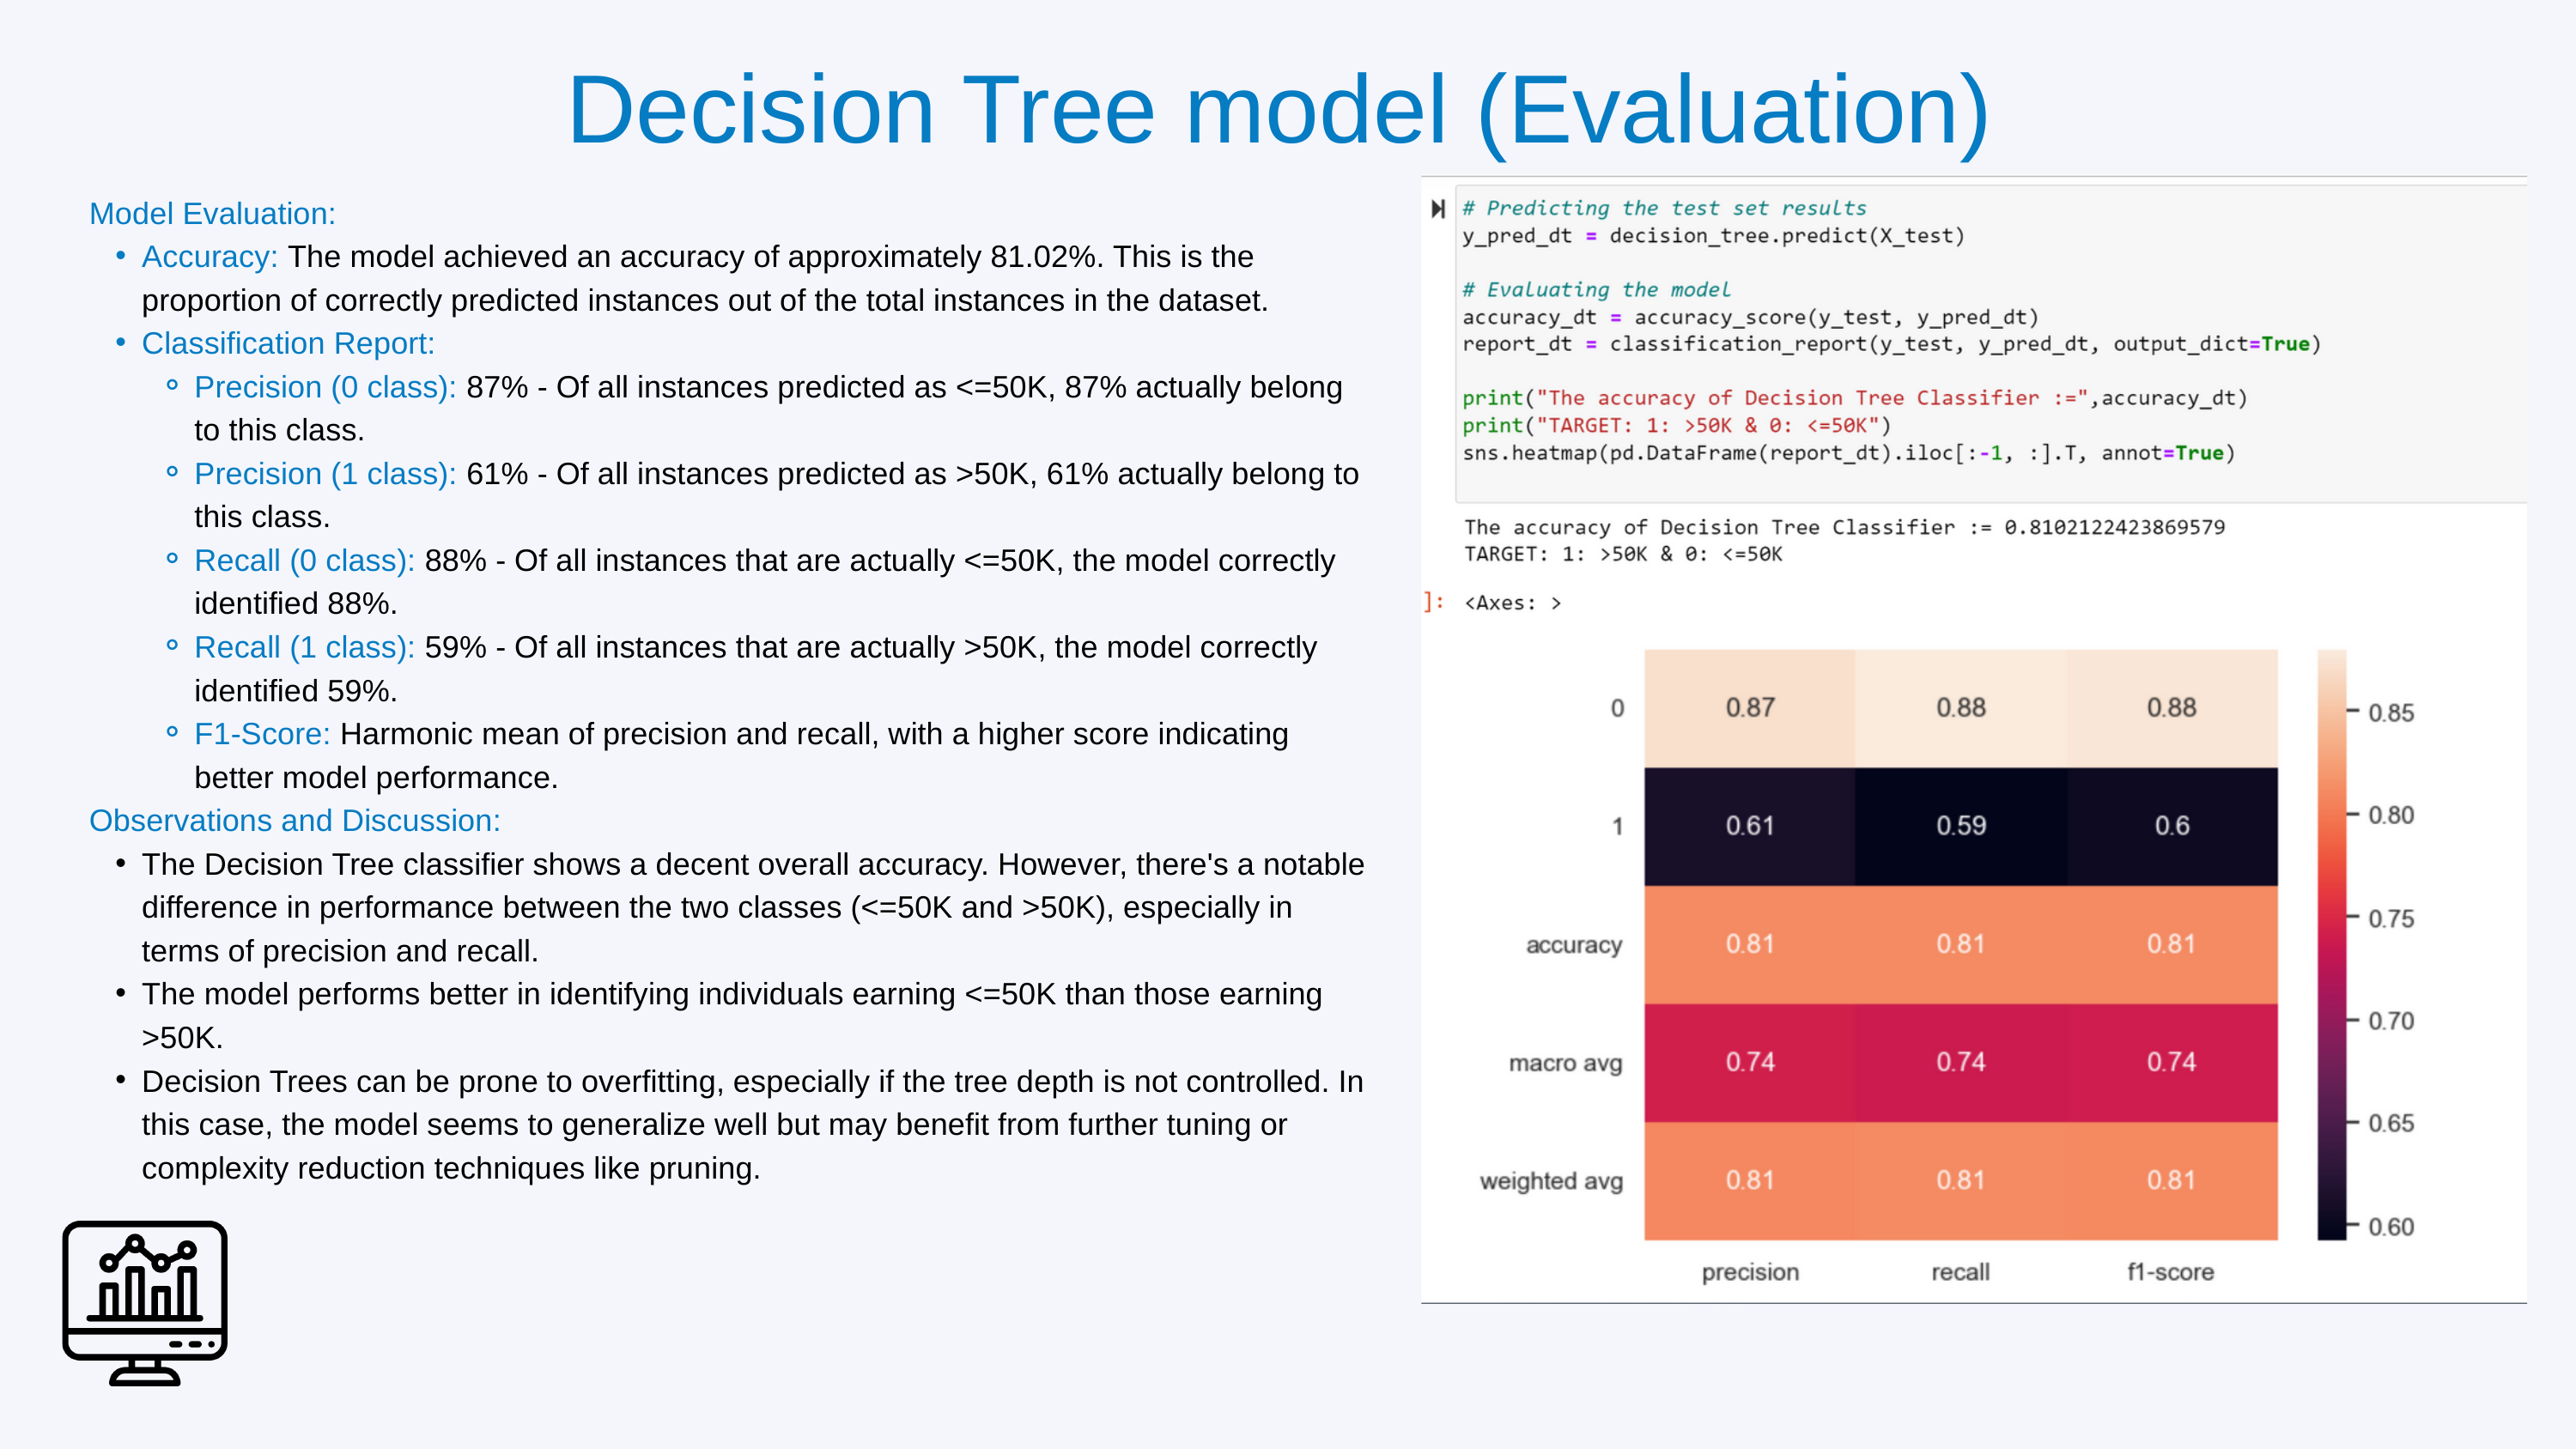

Decision Tree model (Evaluation)

Model Evaluation:
Accuracy: The model achieved an accuracy of approximately 81.02%. This is the proportion of correctly predicted instances out of the total instances in the dataset.
Classification Report:
Precision (0 class): 87% - Of all instances predicted as <=50K, 87% actually belong to this class.
Precision (1 class): 61% - Of all instances predicted as >50K, 61% actually belong to this class.
Recall (0 class): 88% - Of all instances that are actually <=50K, the model correctly identified 88%.
Recall (1 class): 59% - Of all instances that are actually >50K, the model correctly identified 59%.
F1-Score: Harmonic mean of precision and recall, with a higher score indicating better model performance.
Observations and Discussion:
The Decision Tree classifier shows a decent overall accuracy. However, there's a notable difference in performance between the two classes (<=50K and >50K), especially in terms of precision and recall.
The model performs better in identifying individuals earning <=50K than those earning >50K.
Decision Trees can be prone to overfitting, especially if the tree depth is not controlled. In this case, the model seems to generalize well but may benefit from further tuning or complexity reduction techniques like pruning.